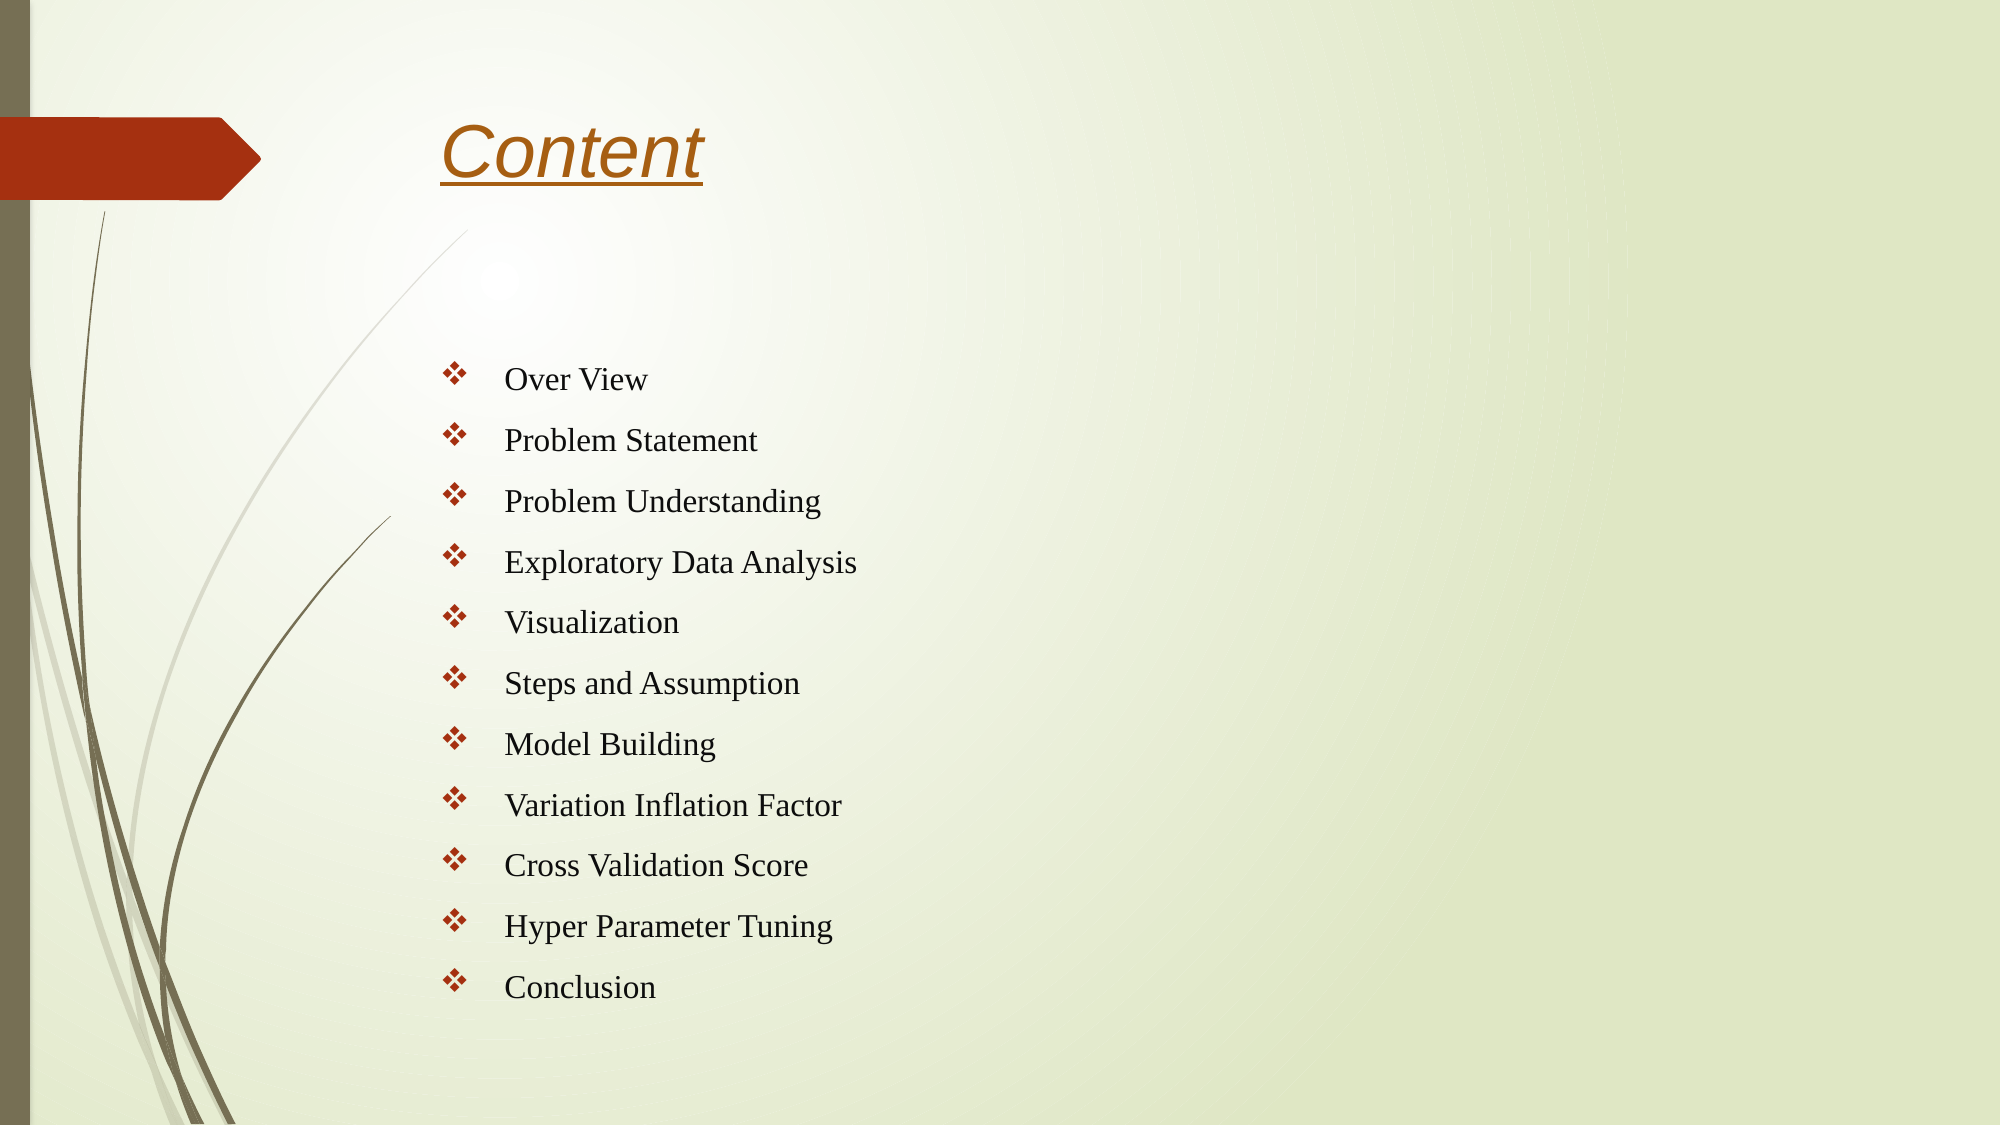

# Content
 Over View
 Problem Statement
 Problem Understanding
 Exploratory Data Analysis
 Visualization
 Steps and Assumption
 Model Building
 Variation Inflation Factor
 Cross Validation Score
 Hyper Parameter Tuning
 Conclusion